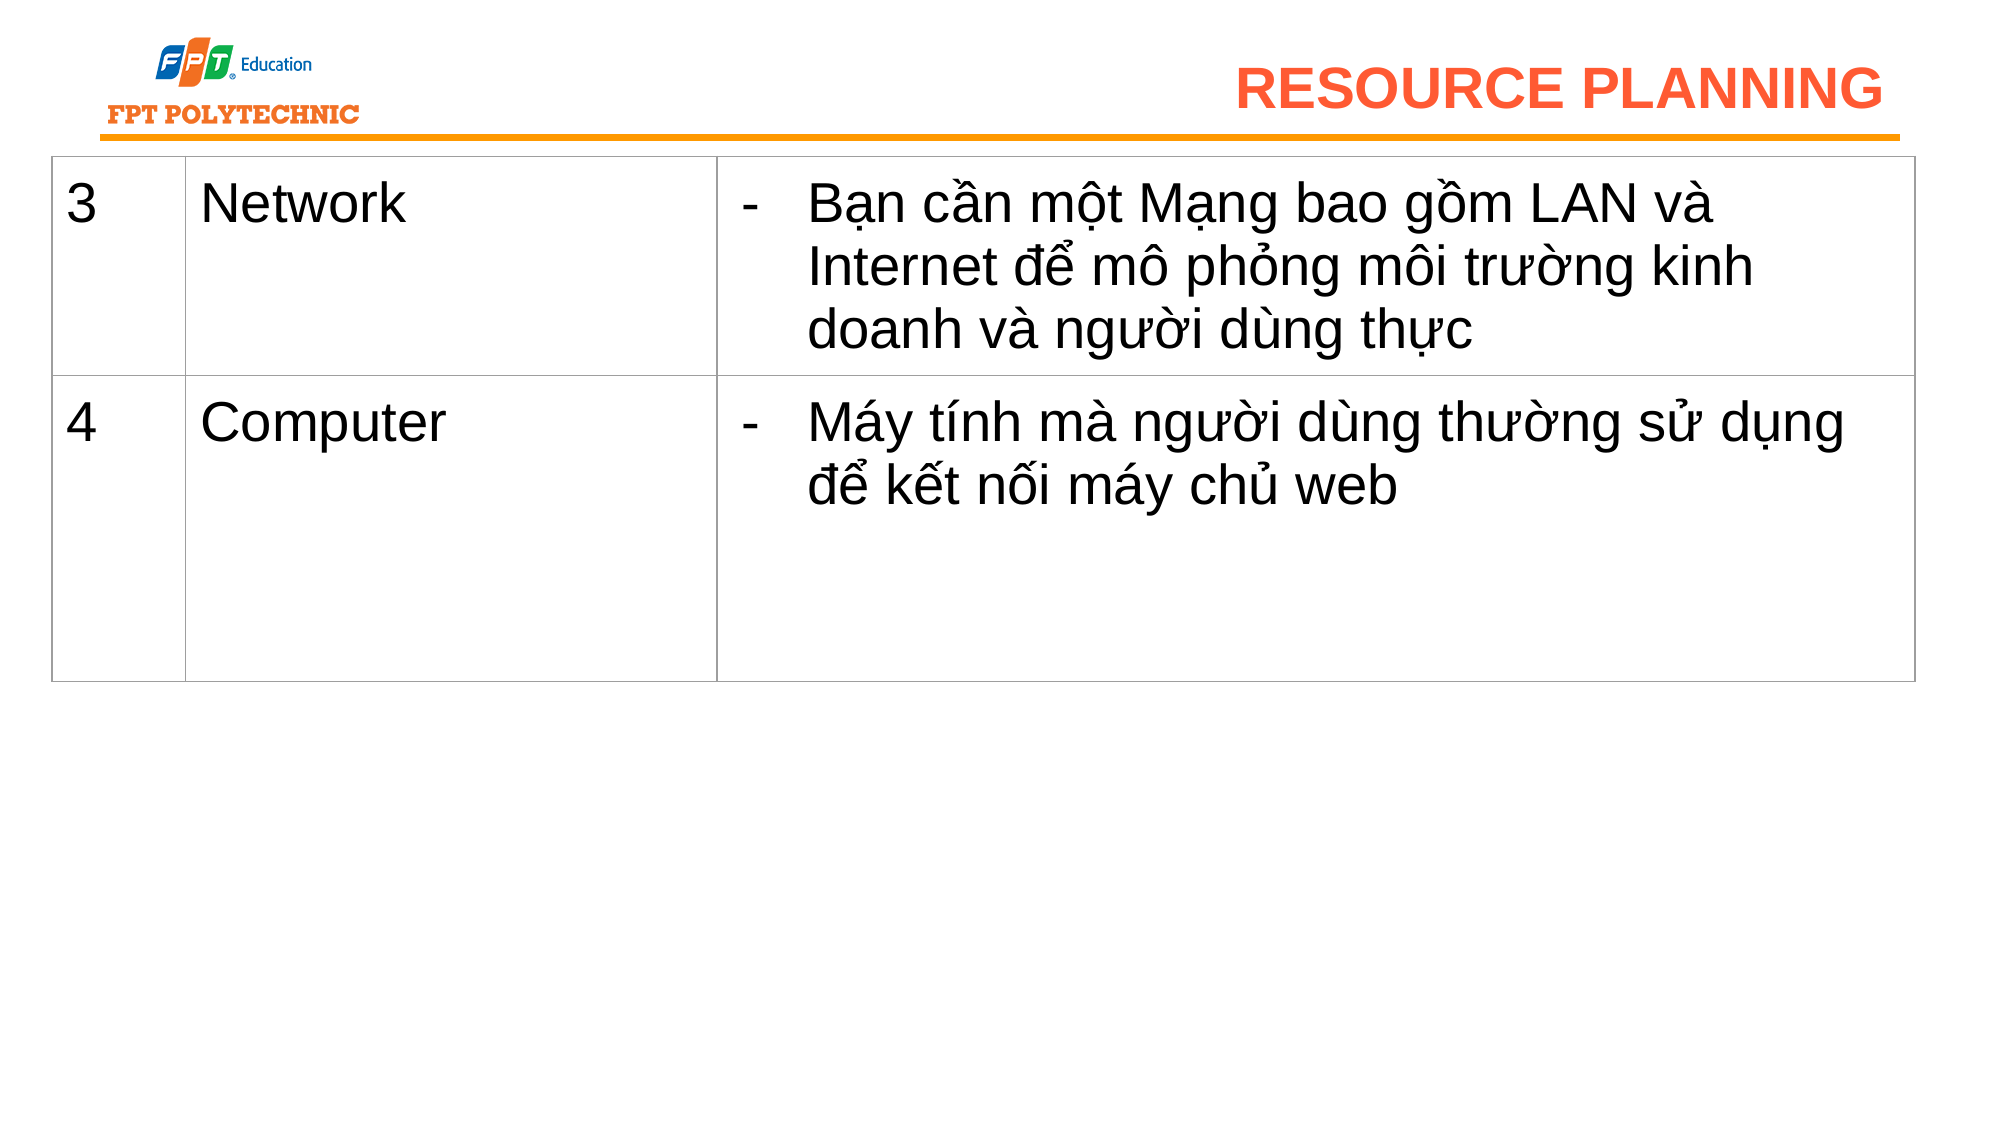

# resource planning
| 3 | Network | Bạn cần một Mạng bao gồm LAN và Internet để mô phỏng môi trường kinh doanh và người dùng thực |
| --- | --- | --- |
| 4 | Computer | Máy tính mà người dùng thường sử dụng để kết nối máy chủ web |